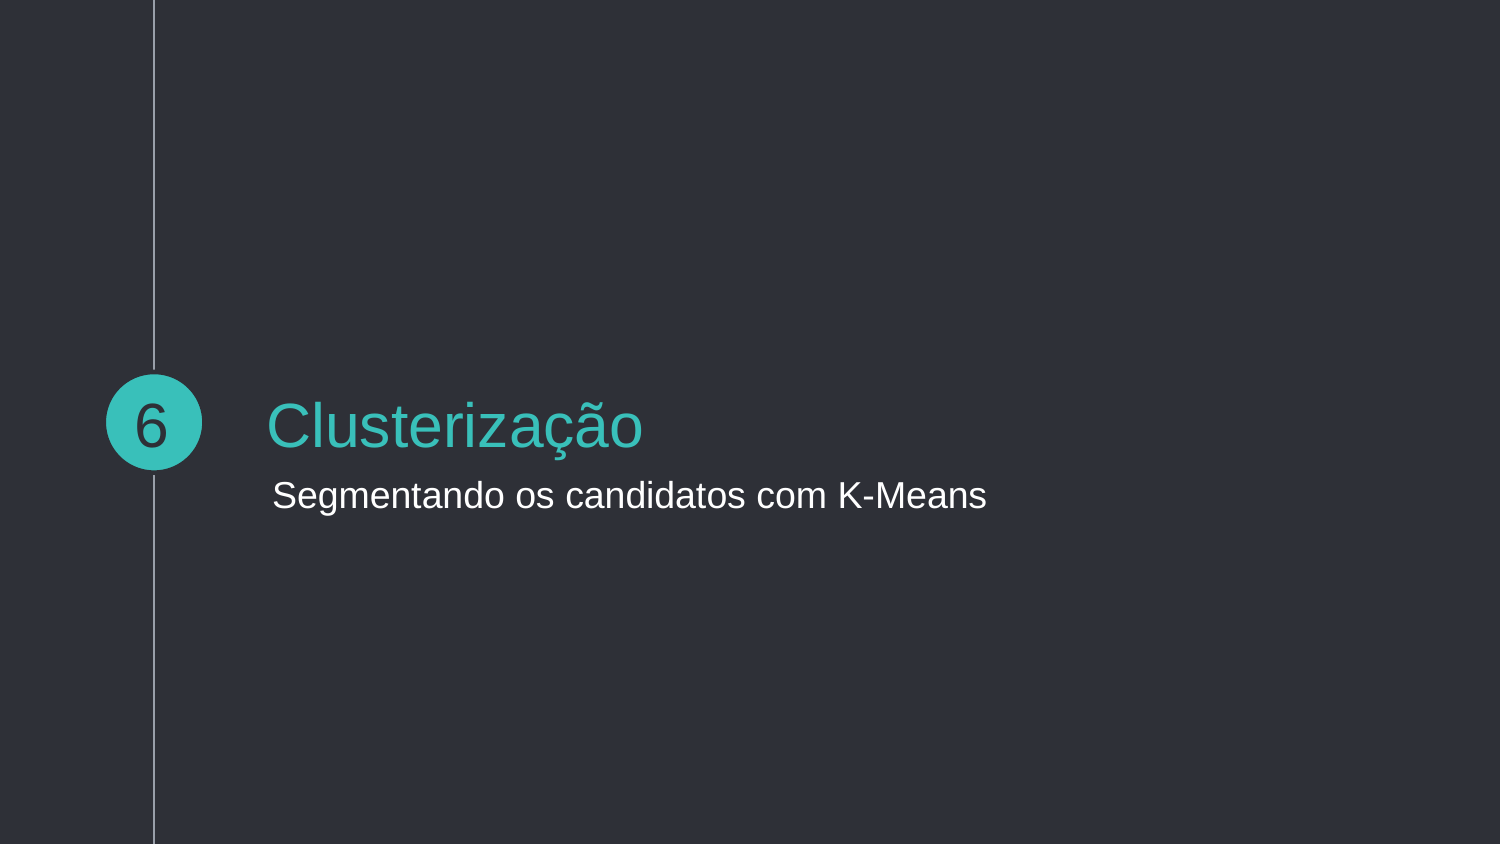

6
# Clusterização
Segmentando os candidatos com K-Means